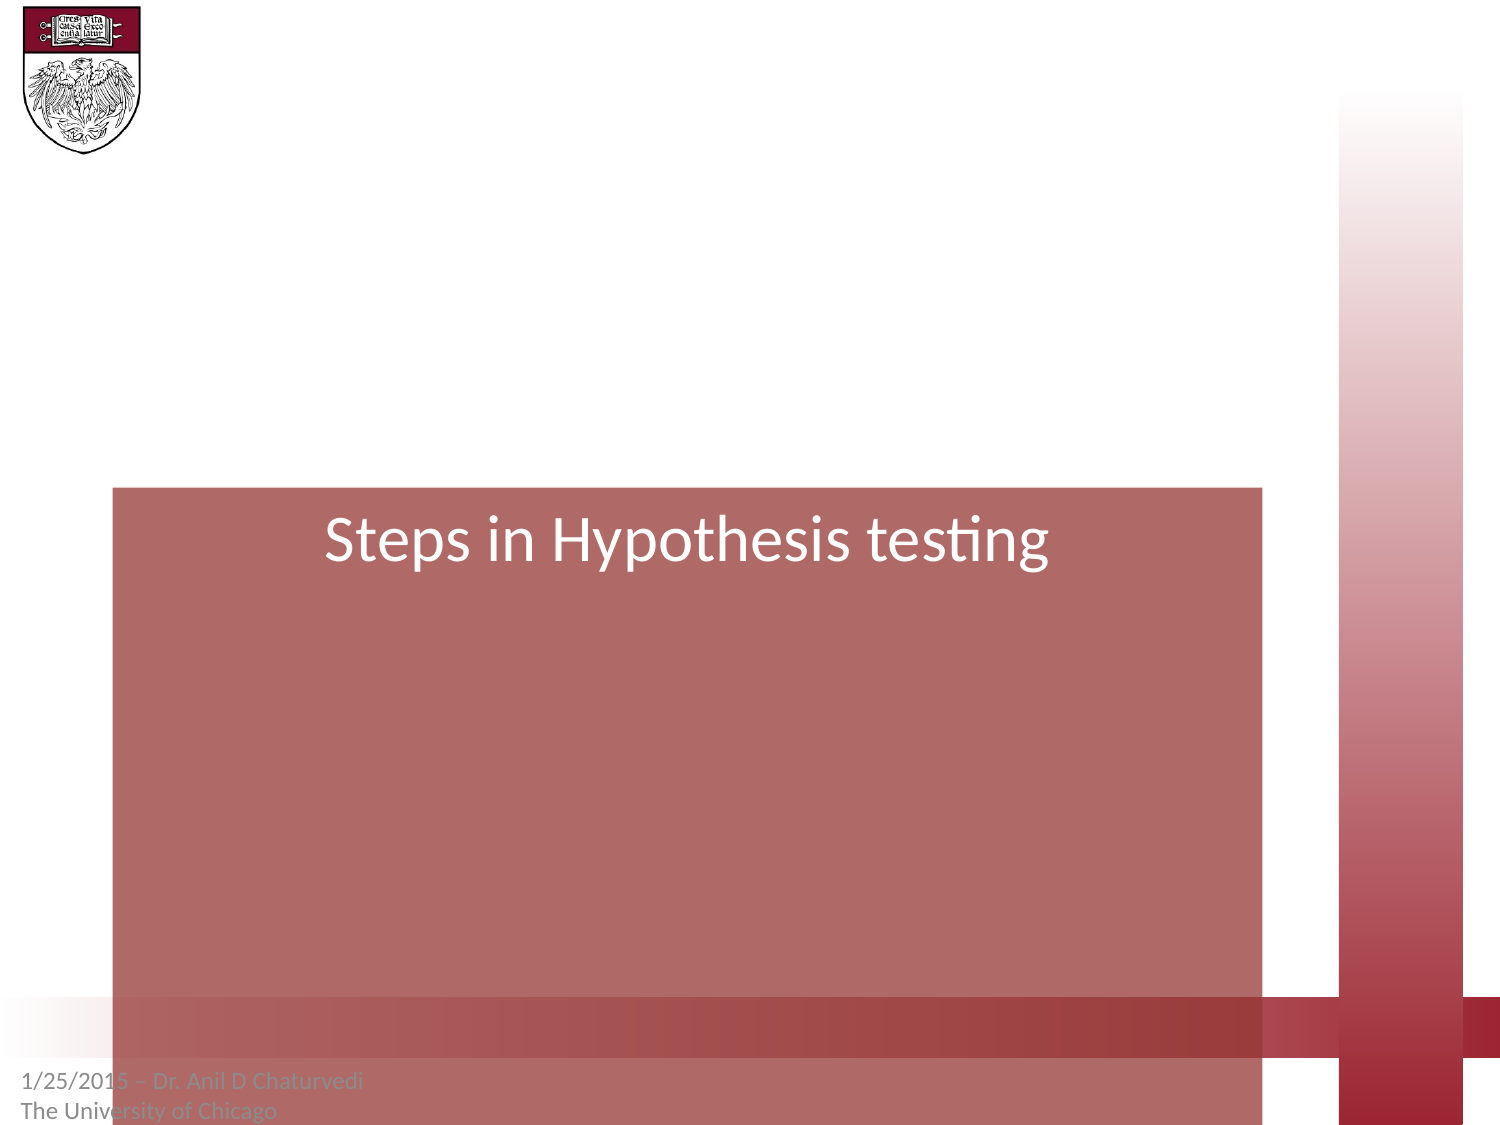

Steps in Hypothesis testing
1/25/2015 – Dr. Anil D Chaturvedi The University of Chicago